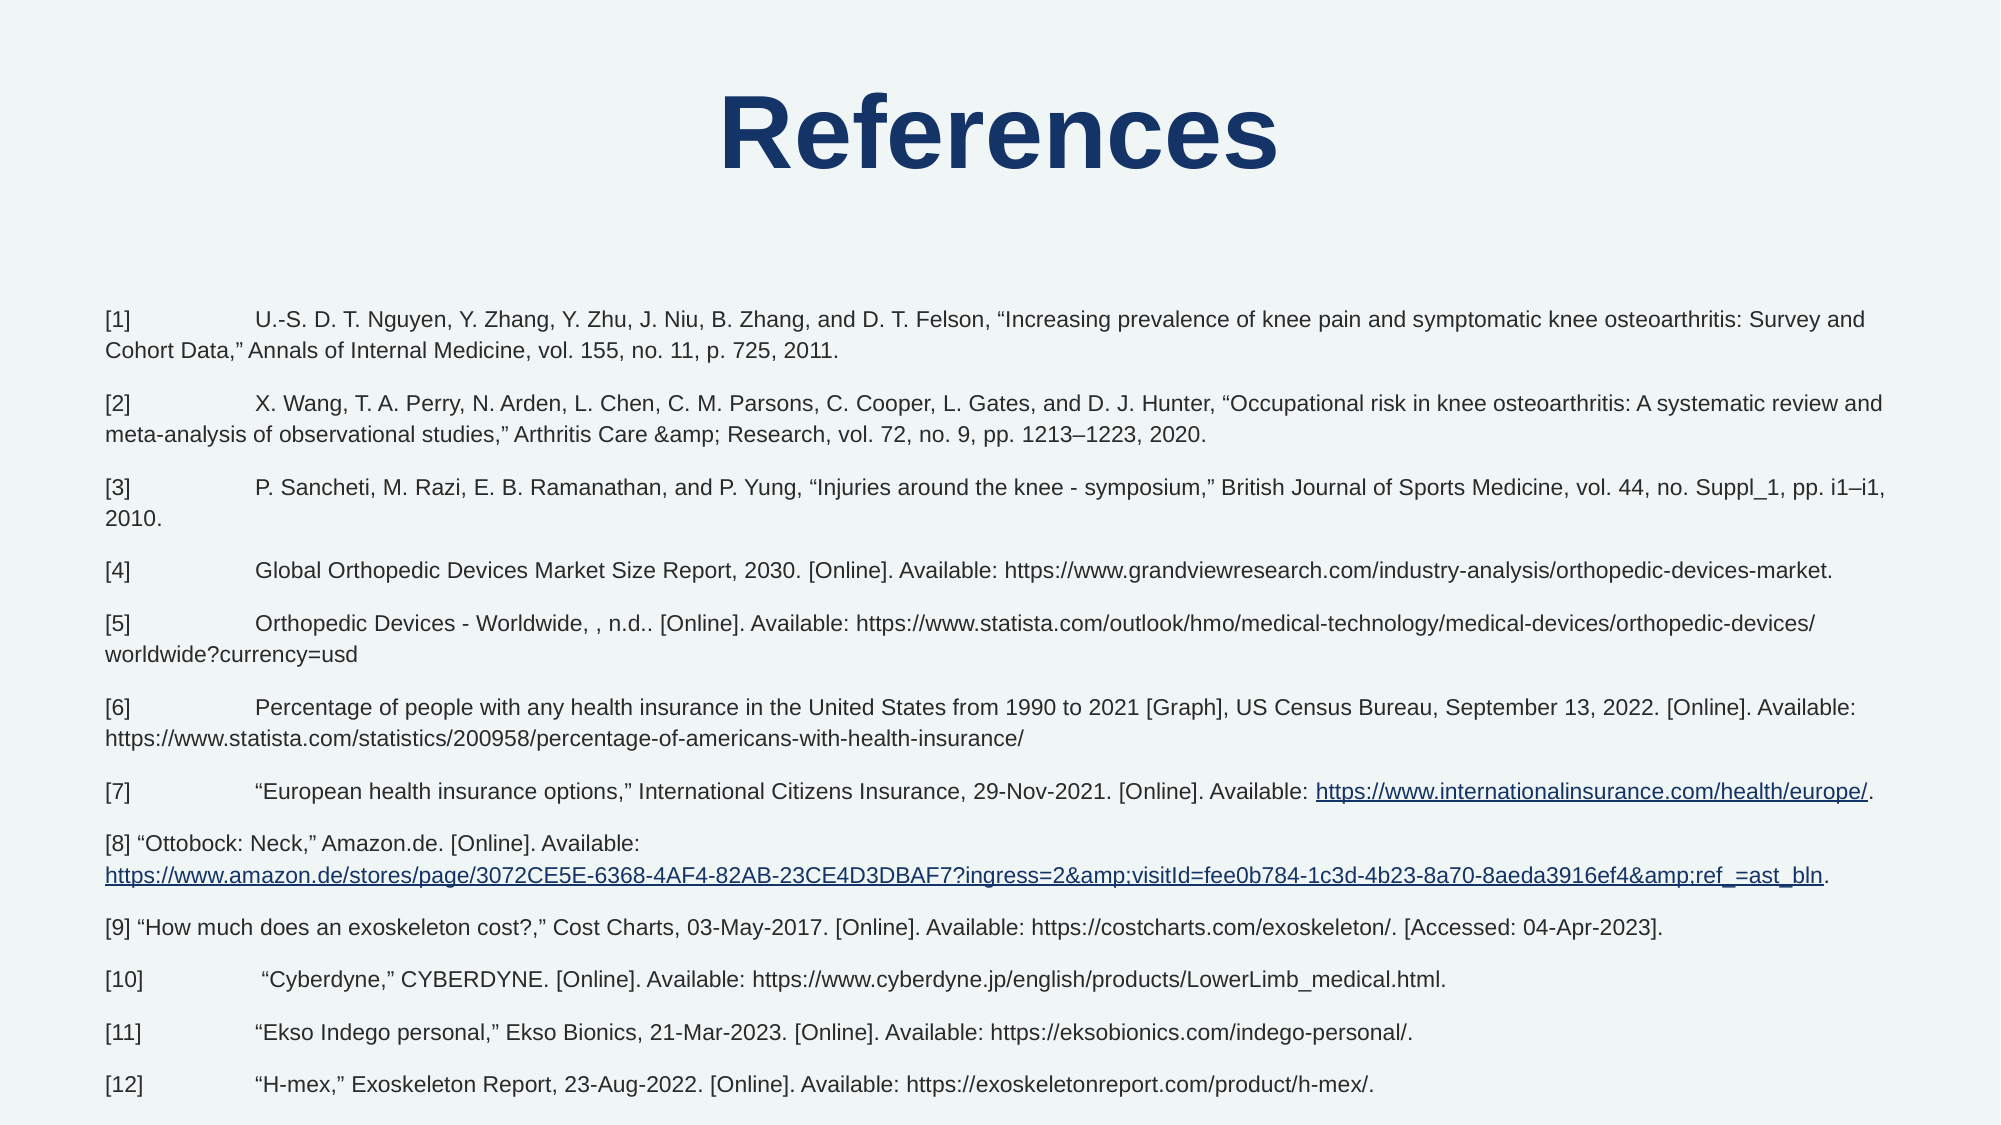

# References
[1]	U.-S. D. T. Nguyen, Y. Zhang, Y. Zhu, J. Niu, B. Zhang, and D. T. Felson, “Increasing prevalence of knee pain and symptomatic knee osteoarthritis: Survey and Cohort Data,” Annals of Internal Medicine, vol. 155, no. 11, p. 725, 2011.
[2]	X. Wang, T. A. Perry, N. Arden, L. Chen, C. M. Parsons, C. Cooper, L. Gates, and D. J. Hunter, “Occupational risk in knee osteoarthritis: A systematic review and meta‐analysis of observational studies,” Arthritis Care &amp; Research, vol. 72, no. 9, pp. 1213–1223, 2020.
[3]	P. Sancheti, M. Razi, E. B. Ramanathan, and P. Yung, “Injuries around the knee - symposium,” British Journal of Sports Medicine, vol. 44, no. Suppl_1, pp. i1–i1, 2010.
[4]	Global Orthopedic Devices Market Size Report, 2030. [Online]. Available: https://www.grandviewresearch.com/industry-analysis/orthopedic-devices-market.
[5]	Orthopedic Devices - Worldwide, , n.d.. [Online]. Available: https://www.statista.com/outlook/hmo/medical-technology/medical-devices/orthopedic-devices/worldwide?currency=usd
[6]	Percentage of people with any health insurance in the United States from 1990 to 2021 [Graph], US Census Bureau, September 13, 2022. [Online]. Available: https://www.statista.com/statistics/200958/percentage-of-americans-with-health-insurance/
[7]	“European health insurance options,” International Citizens Insurance, 29-Nov-2021. [Online]. Available: https://www.internationalinsurance.com/health/europe/.
[8] “Ottobock: Neck,” Amazon.de. [Online]. Available: https://www.amazon.de/stores/page/3072CE5E-6368-4AF4-82AB-23CE4D3DBAF7?ingress=2&amp;visitId=fee0b784-1c3d-4b23-8a70-8aeda3916ef4&amp;ref_=ast_bln.
[9] “How much does an exoskeleton cost?,” Cost Charts, 03-May-2017. [Online]. Available: https://costcharts.com/exoskeleton/. [Accessed: 04-Apr-2023].
[10]	 “Cyberdyne,” CYBERDYNE. [Online]. Available: https://www.cyberdyne.jp/english/products/LowerLimb_medical.html.
[11] 	“Ekso Indego personal,” Ekso Bionics, 21-Mar-2023. [Online]. Available: https://eksobionics.com/indego-personal/.
[12] 	“H-mex,” Exoskeleton Report, 23-Aug-2022. [Online]. Available: https://exoskeletonreport.com/product/h-mex/.